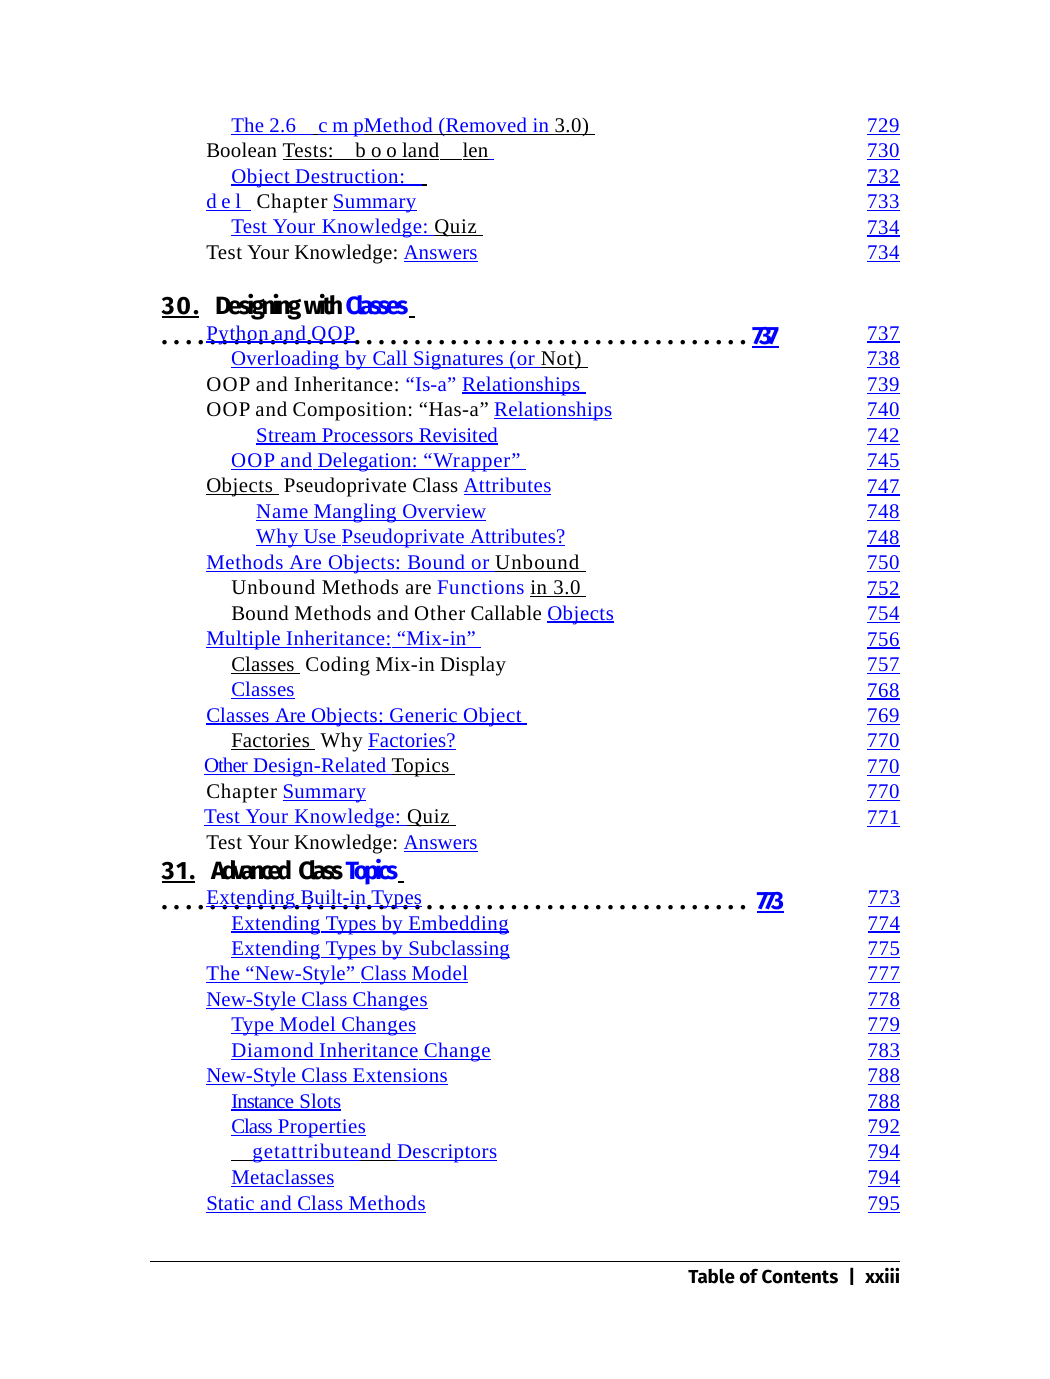

The 2.6    cmp	Method (Removed in 3.0)  Boolean Tests:    bool	and    len
Object Destruction:    del 	 Chapter Summary
Test Your Knowledge: Quiz  Test Your Knowledge: Answers
729
730
732
733
734
734
30.  Designing with Classes . . . . . . . . . . . . . . . . . . . . . . . . . . . . . . . . . . . . . . . . . . . . . . . . . 737
Python and OOP
Overloading by Call Signatures (or Not)  OOP and Inheritance: “Is-a” Relationships  OOP and Composition: “Has-a” Relationships
Stream Processors Revisited
OOP and Delegation: “Wrapper” Objects  Pseudoprivate Class Attributes
Name Mangling Overview
Why Use Pseudoprivate Attributes?
Methods Are Objects: Bound or Unbound  Unbound Methods are Functions in 3.0  Bound Methods and Other Callable Objects
Multiple Inheritance: “Mix-in” Classes  Coding Mix-in Display Classes
Classes Are Objects: Generic Object Factories  Why Factories?
Other Design-Related Topics  Chapter Summary
Test Your Knowledge: Quiz  Test Your Knowledge: Answers
737
738
739
740
742
745
747
748
748
750
752
754
756
757
768
769
770
770
770
771
31.  Advanced Class Topics . . . . . . . . . . . . . . . . . . . . . . . . . . . . . . . . . . . . . . . . . . . . . . . . . 773
| Extending Built-in Types | 773 |
| --- | --- |
| Extending Types by Embedding | 774 |
| Extending Types by Subclassing | 775 |
| The “New-Style” Class Model | 777 |
| New-Style Class Changes | 778 |
| Type Model Changes | 779 |
| Diamond Inheritance Change | 783 |
| New-Style Class Extensions | 788 |
| Instance Slots | 788 |
| Class Properties | 792 |
| getattribute and Descriptors | 794 |
| Metaclasses | 794 |
| Static and Class Methods | 795 |
|  | Table of Contents | xxiii |